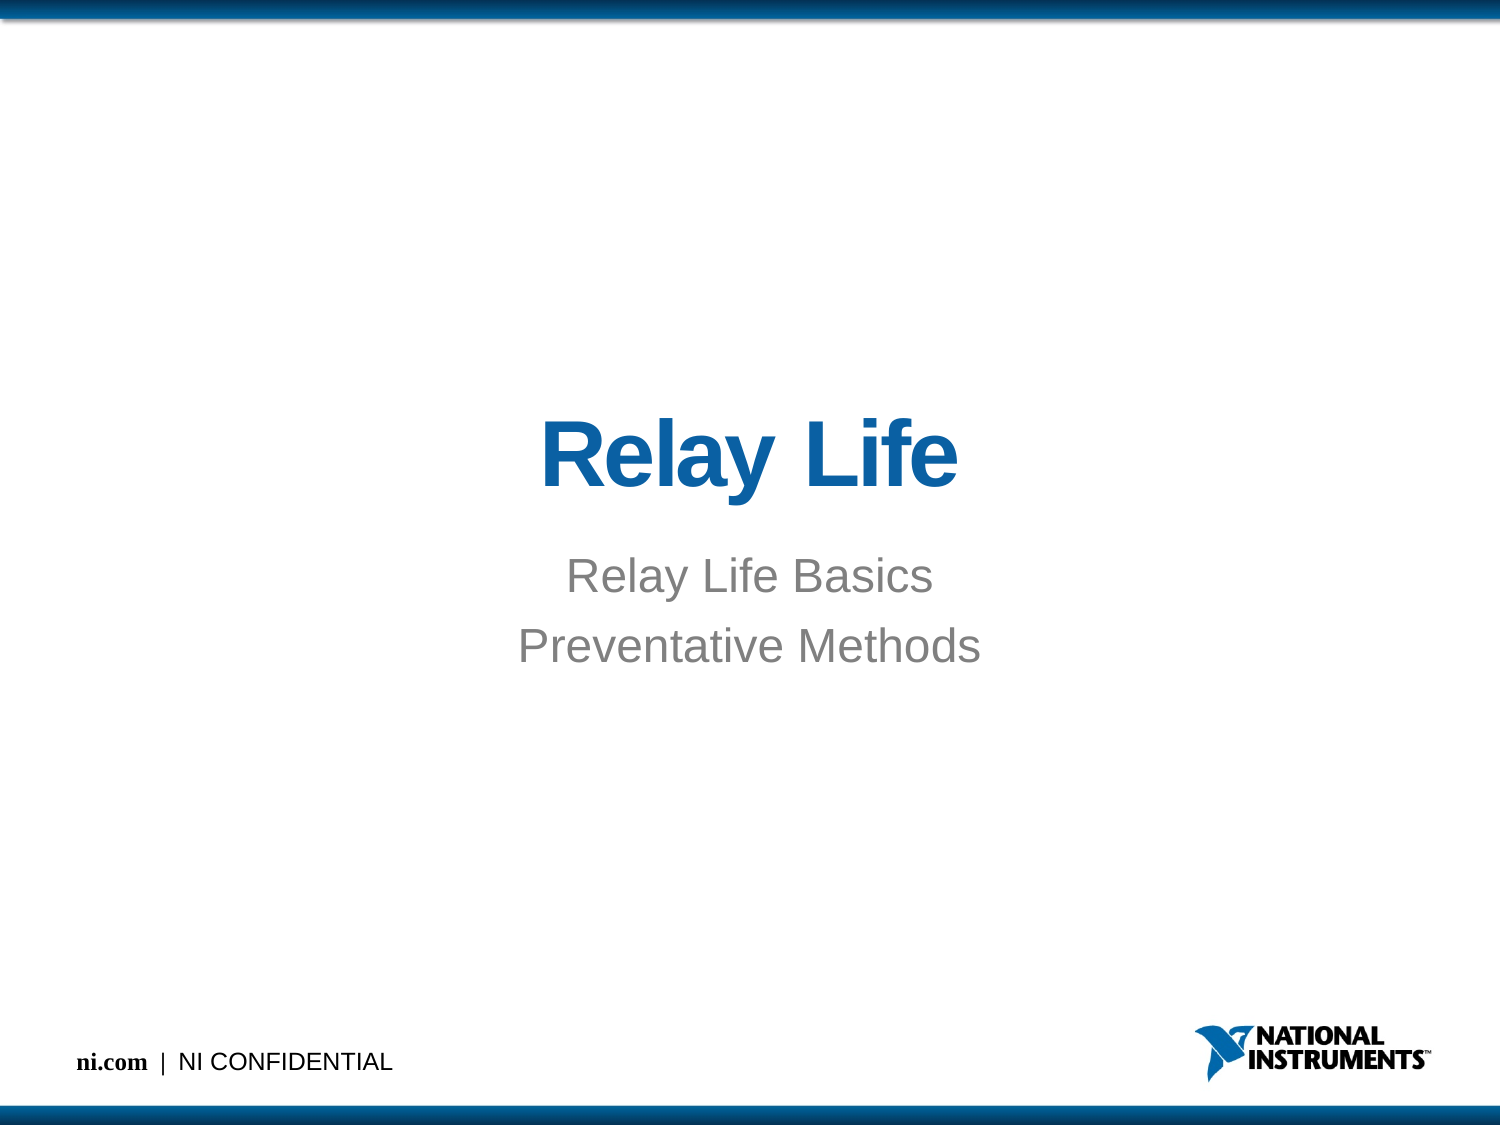

# Relay Life
Relay Life Basics
Preventative Methods